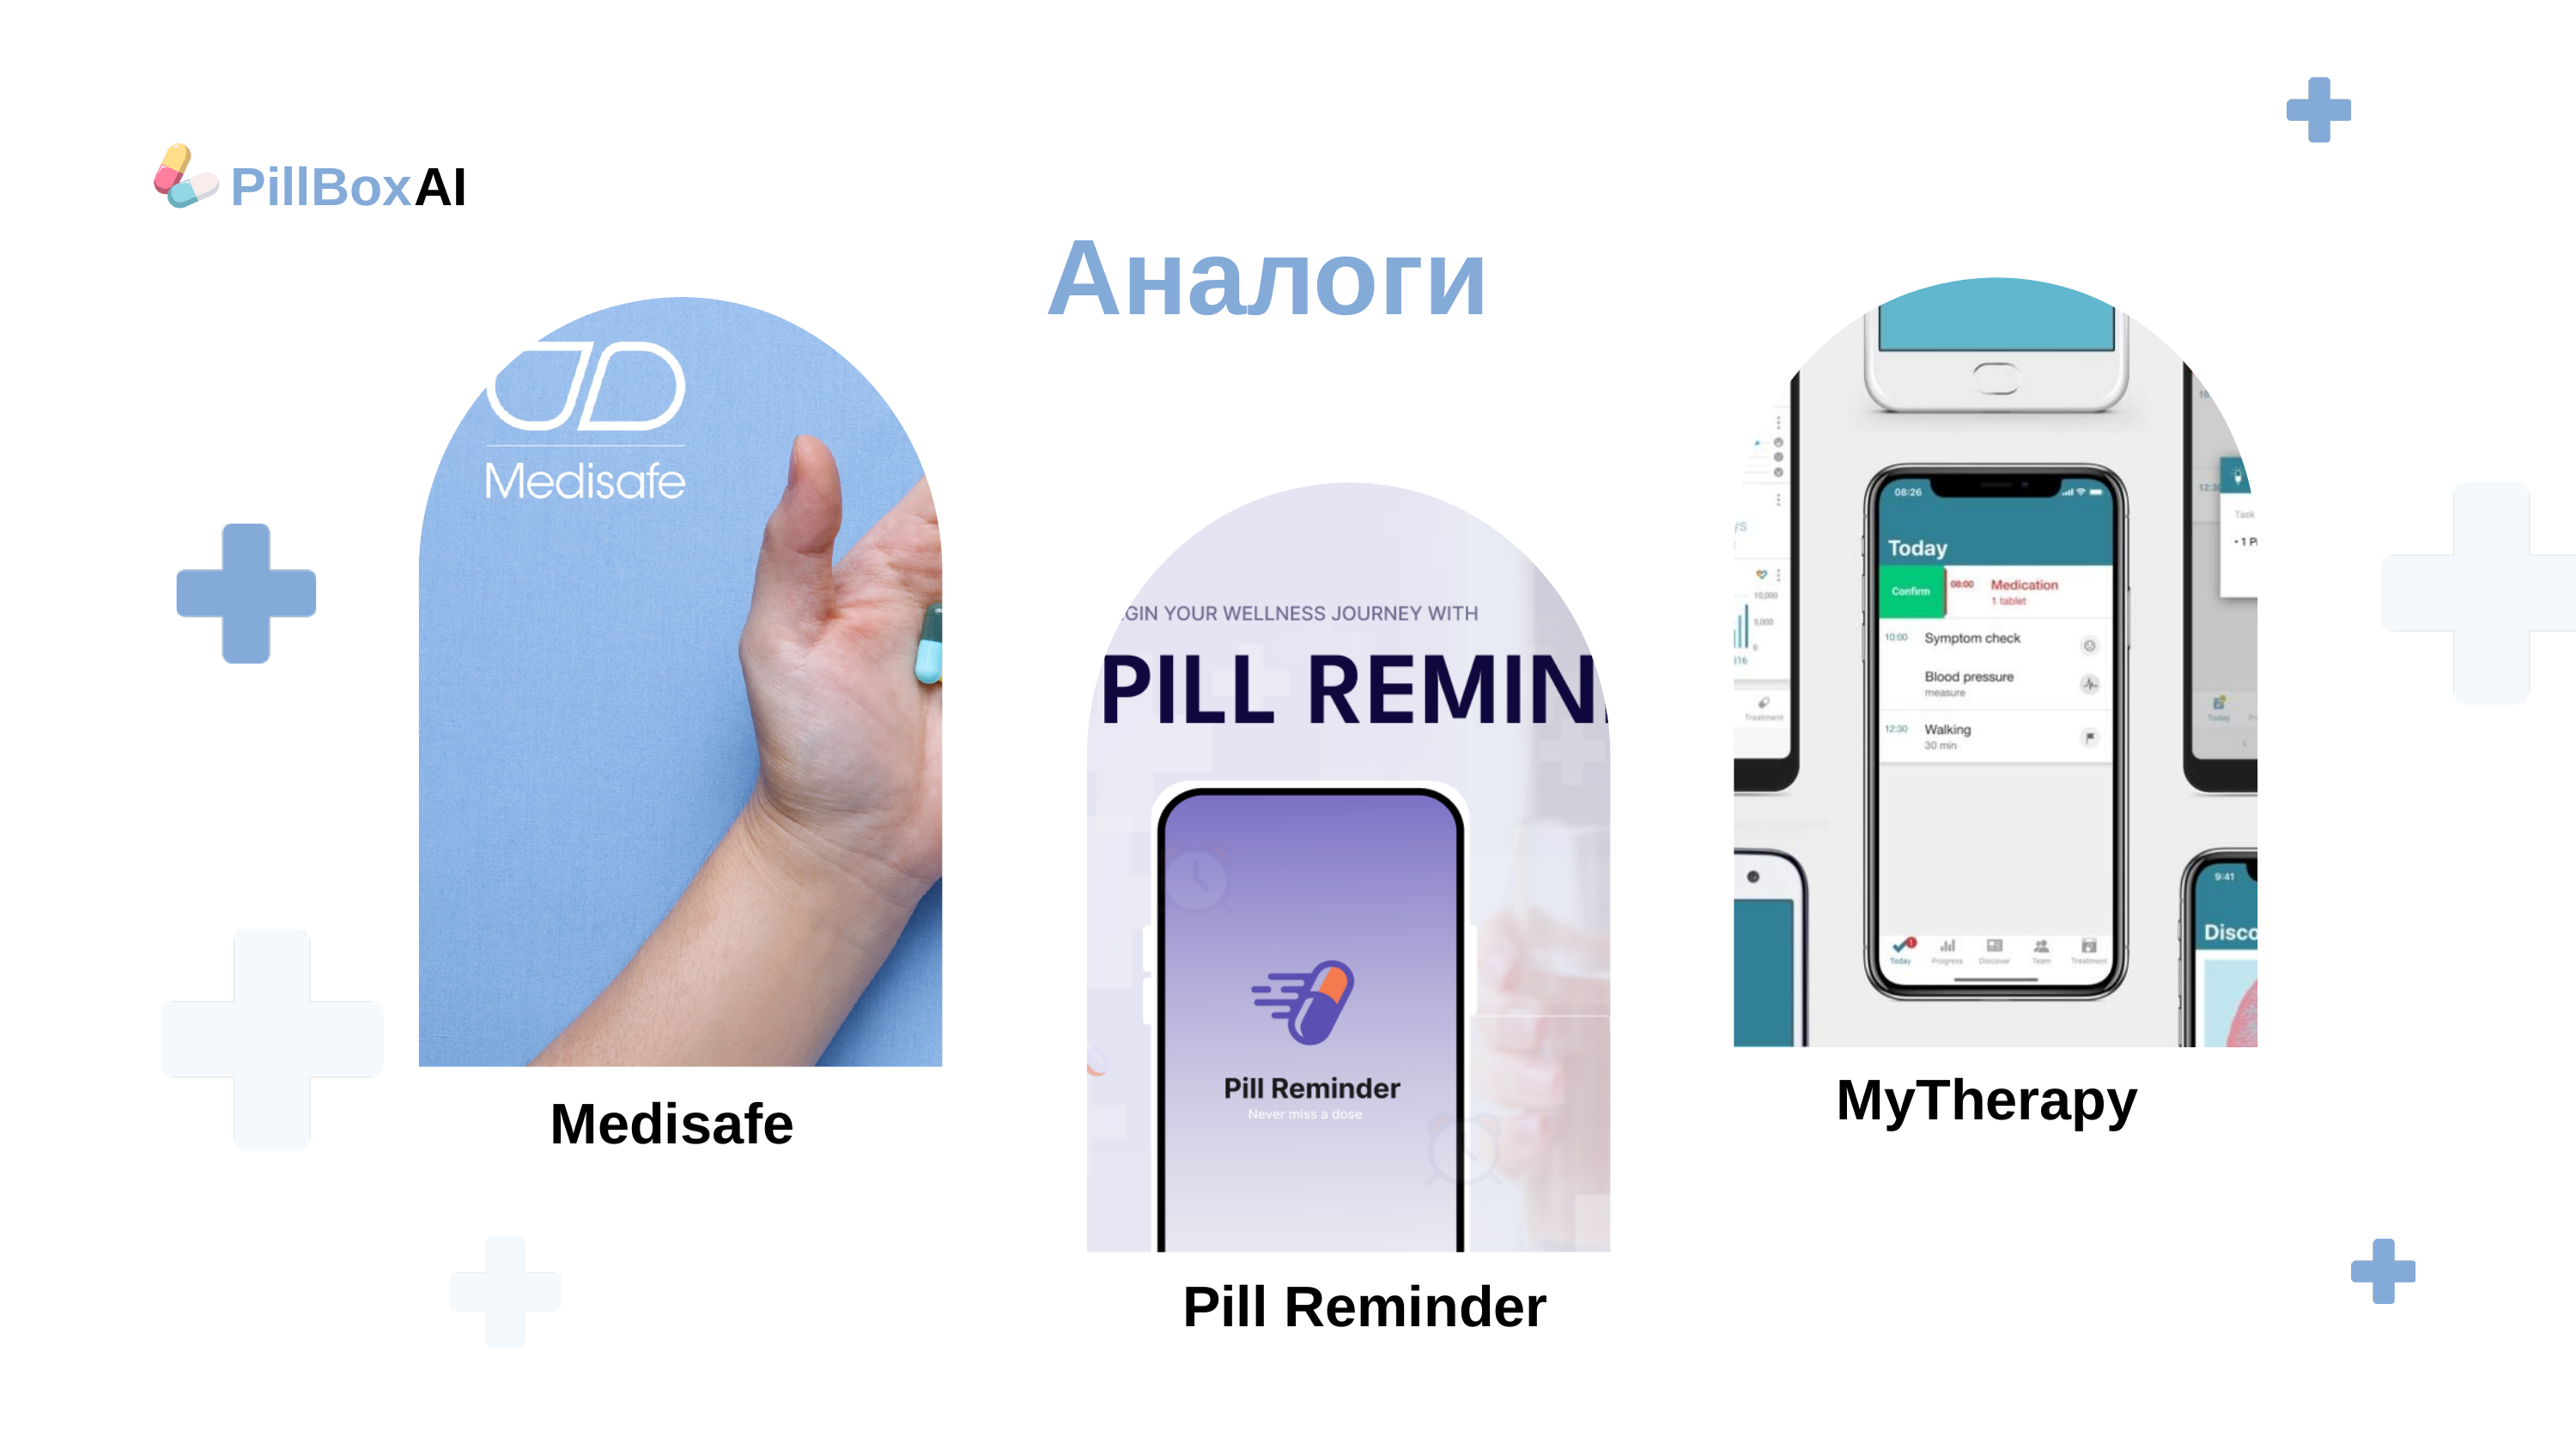

AI
PillBox
Аналоги

Medisafe

MyTherapy

Pill Reminder